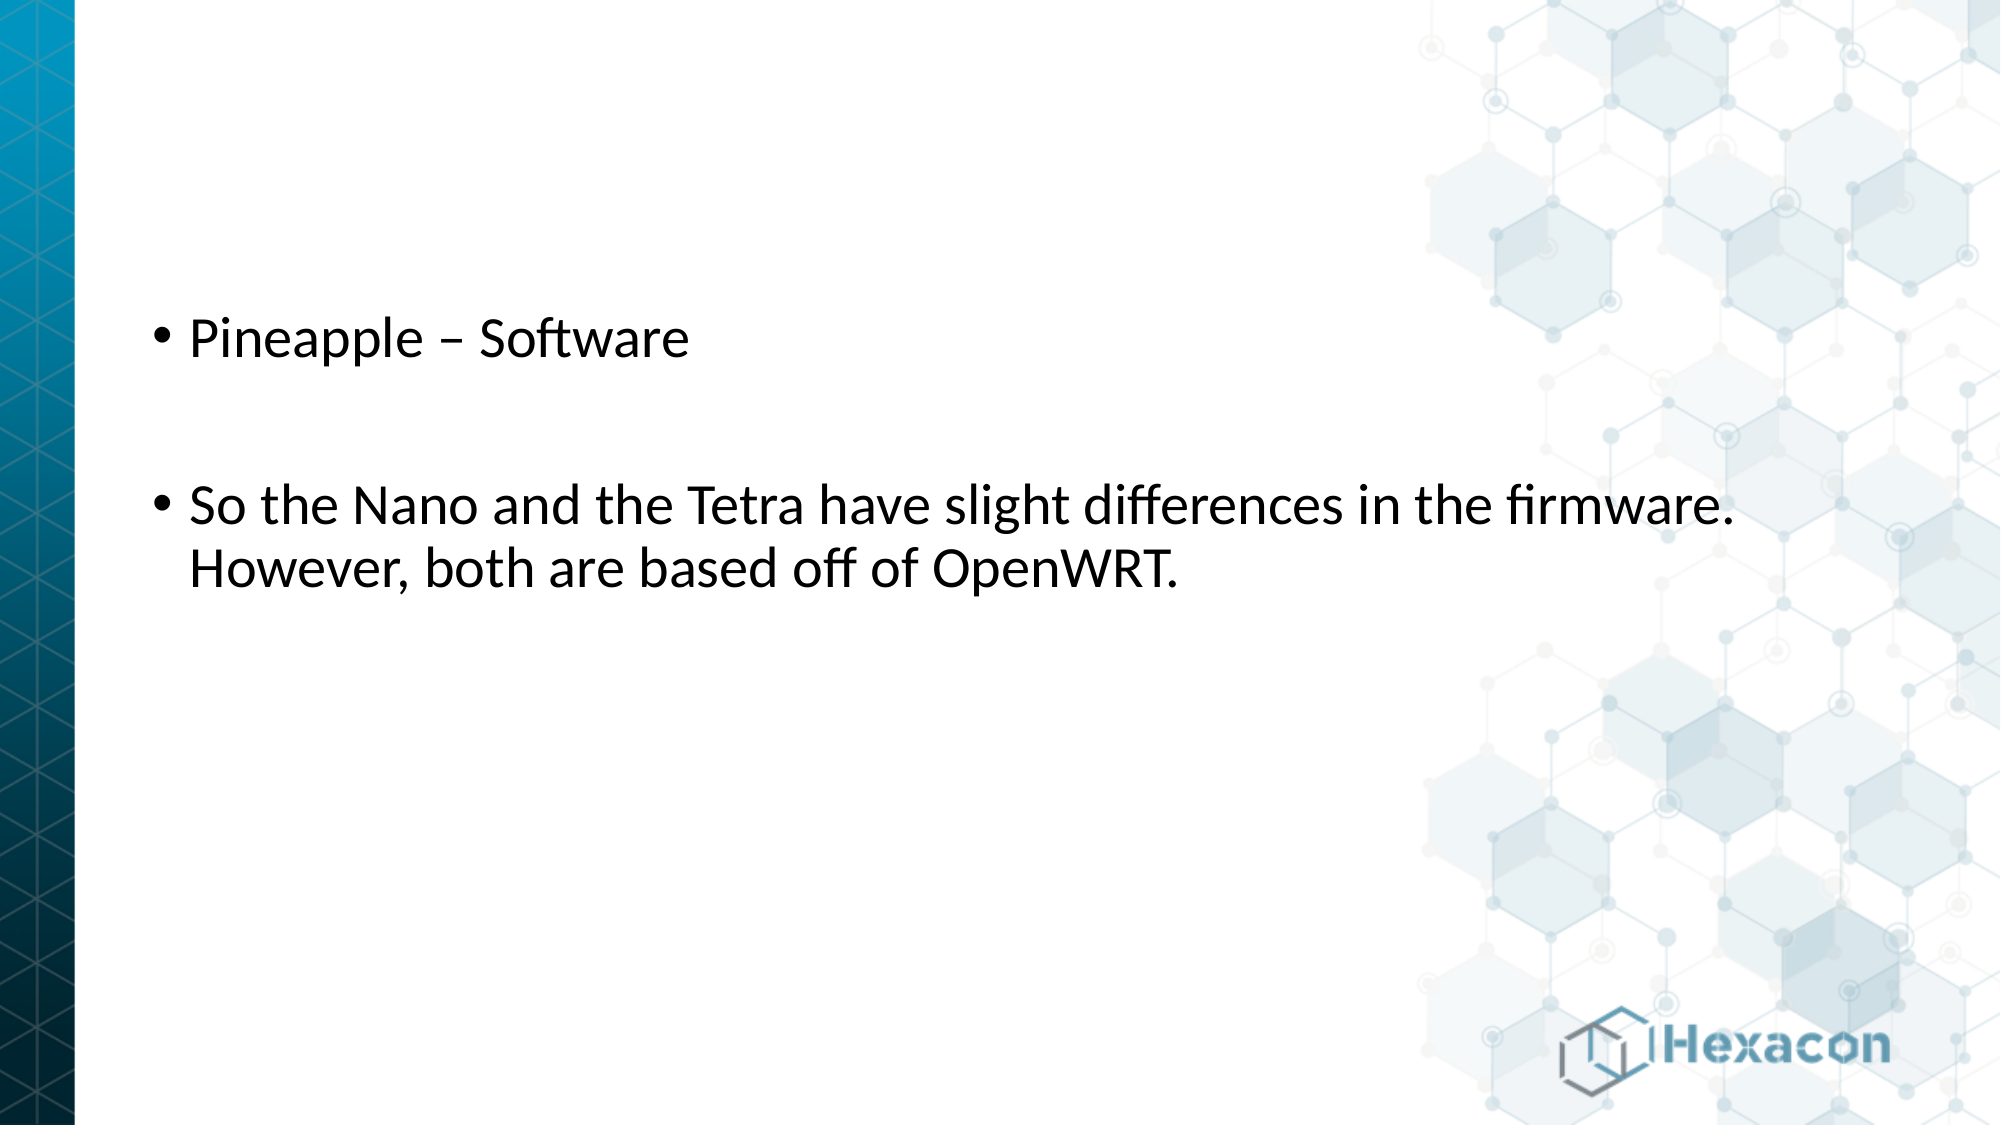

Pineapple – Software

So the Nano and the Tetra have slight differences in the firmware. However, both are based off of OpenWRT.